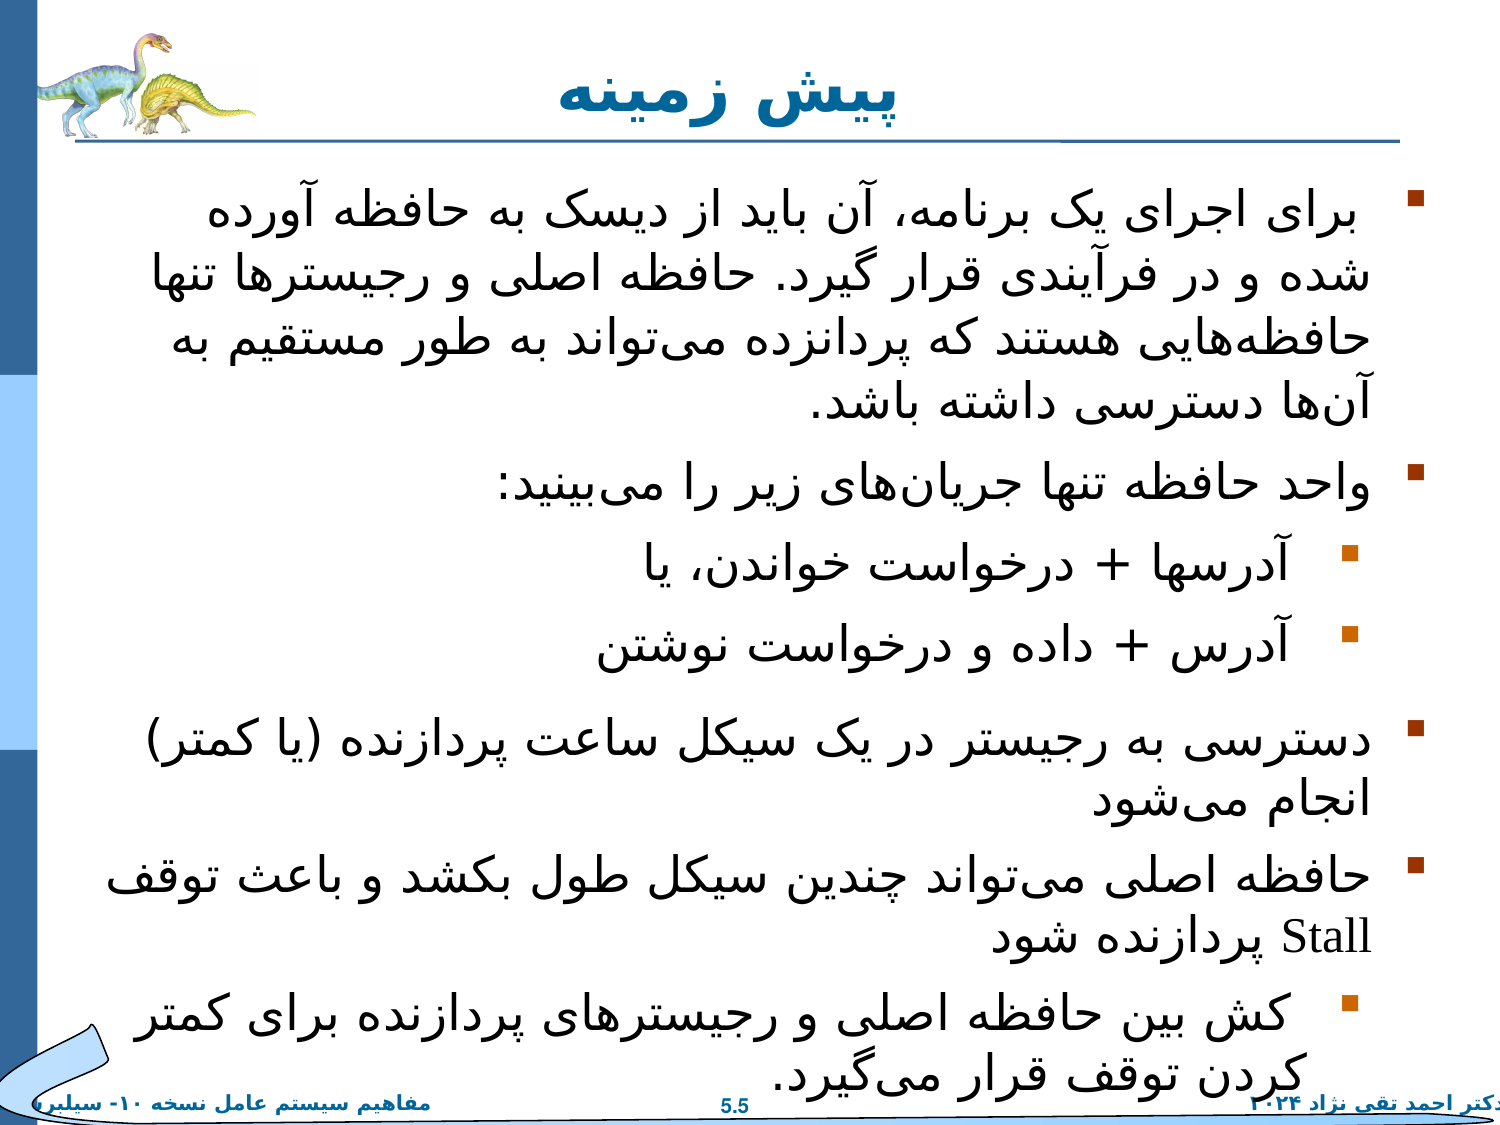

# پیش زمینه
 برای اجرای یک برنامه، آن باید از دیسک به حافظه آورده شده و در فرآیندی قرار گیرد. حافظه اصلی و رجیسترها تنها حافظه‌هایی هستند که پردانزده می‌تواند به طور مستقیم به آن‌ها دسترسی داشته باشد.
واحد حافظه تنها جریان‌های زیر را می‌بینید:
 آدرسها + درخواست خواندن، یا
 آدرس + داده و درخواست نوشتن
دسترسی به رجیستر در یک سیکل ساعت پردازنده (یا کمتر) انجام می‌شود
حافظه اصلی می‌تواند چندین سیکل طول بکشد و باعث توقف Stall پردازنده شود
 کش بین حافظه اصلی و رجیسترهای پردازنده برای کمتر کردن توقف قرار می‌گیرد.
برای اطمینان از عملکرد صحیح، حفاظت از حافظه ضروری است.